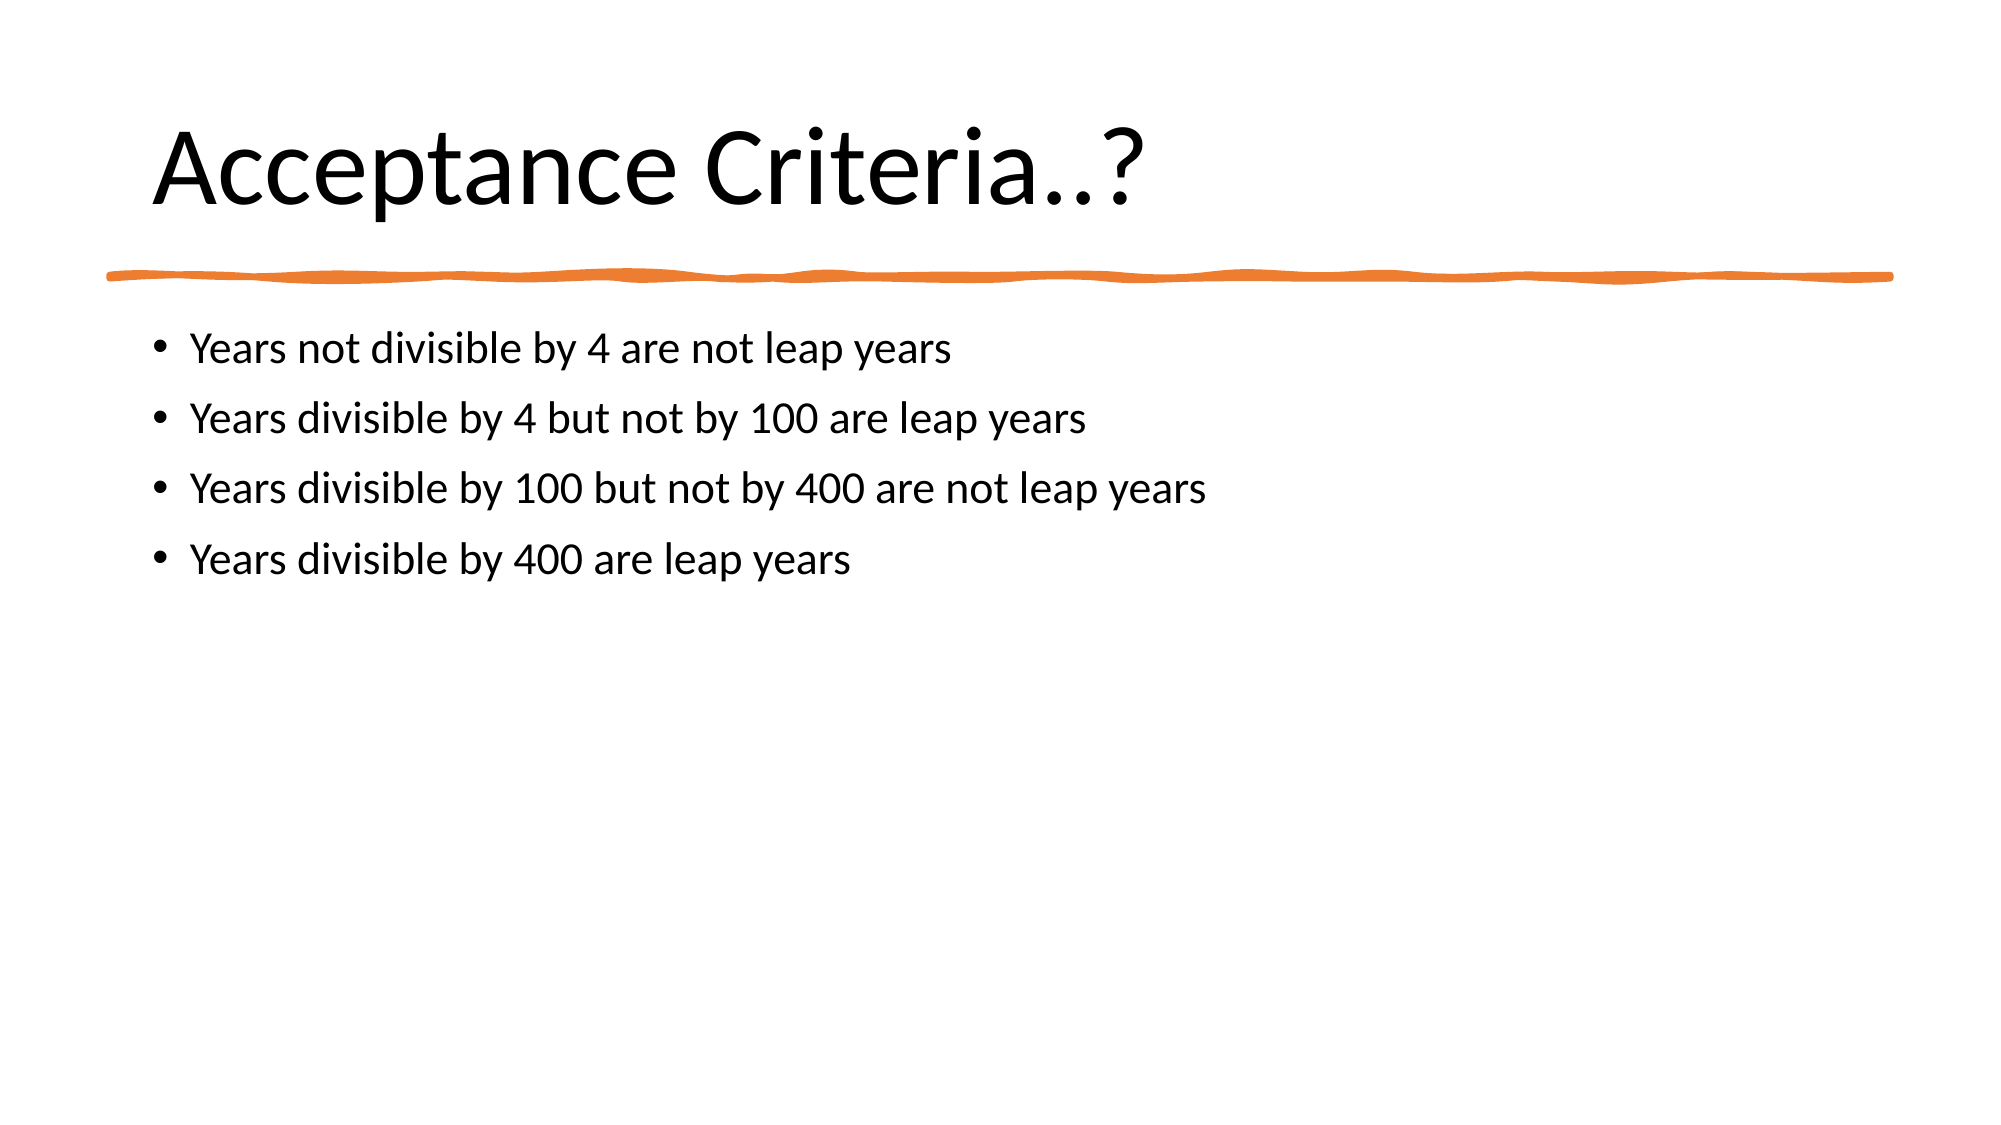

# Acceptance Criteria..?

Years not divisible by 4 are not leap years
Years divisible by 4 but not by 100 are leap years
Years divisible by 100 but not by 400 are not leap years
Years divisible by 400 are leap years